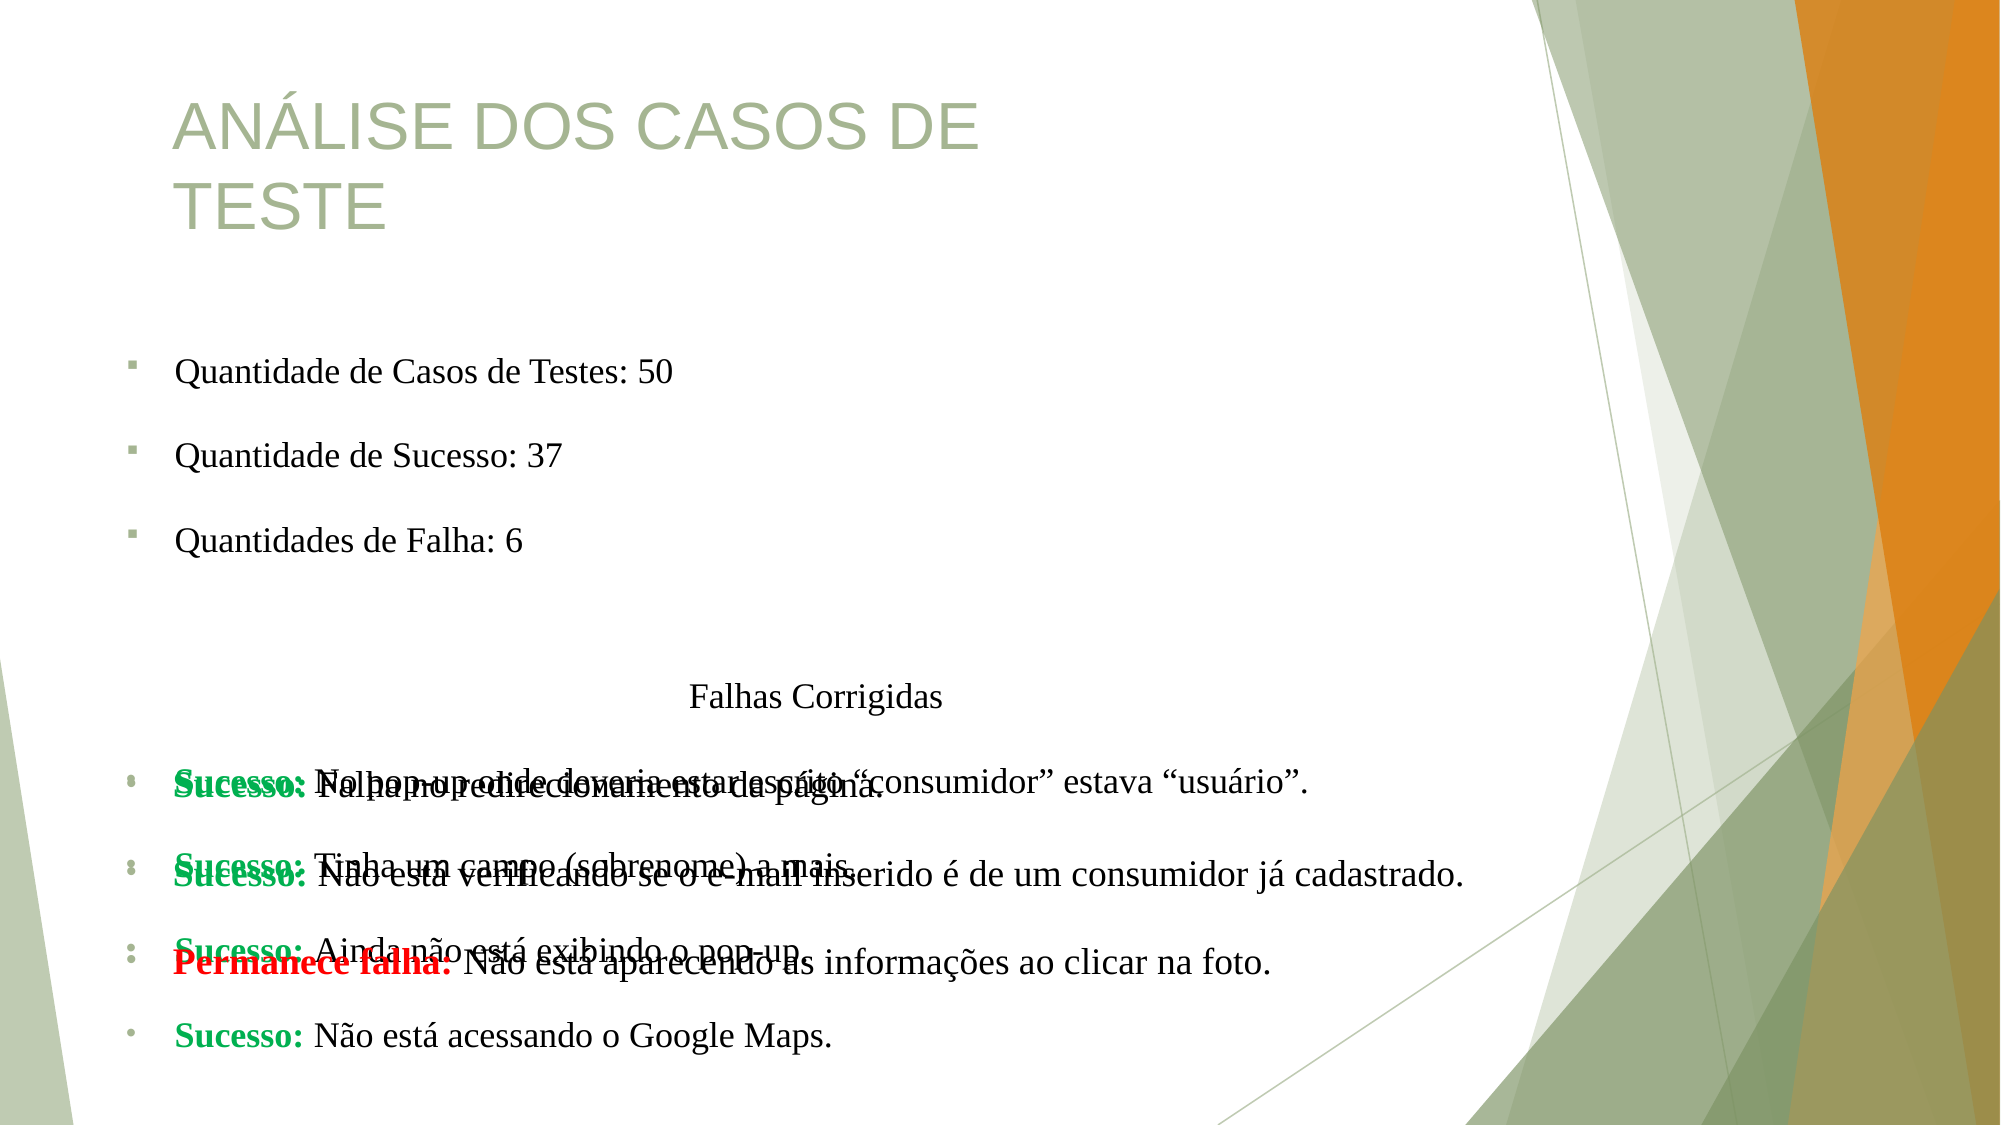

ANÁLISE DOS CASOS DE TESTE
Quantidade de Casos de Testes: 50
Quantidade de Sucesso: 37
Quantidades de Falha: 6

Falhas Corrigidas
Sucesso: No pop-up onde deveria estar escrito “consumidor” estava “usuário”.
Sucesso: Tinha um campo (sobrenome) a mais.
Sucesso: Ainda não está exibindo o pop-up.
Sucesso: Não está acessando o Google Maps.
Sucesso: Falha no redirecionamento da página.
Sucesso: Não está verificando se o e-mail inserido é de um consumidor já cadastrado.
Permanece falha: Não está aparecendo as informações ao clicar na foto.